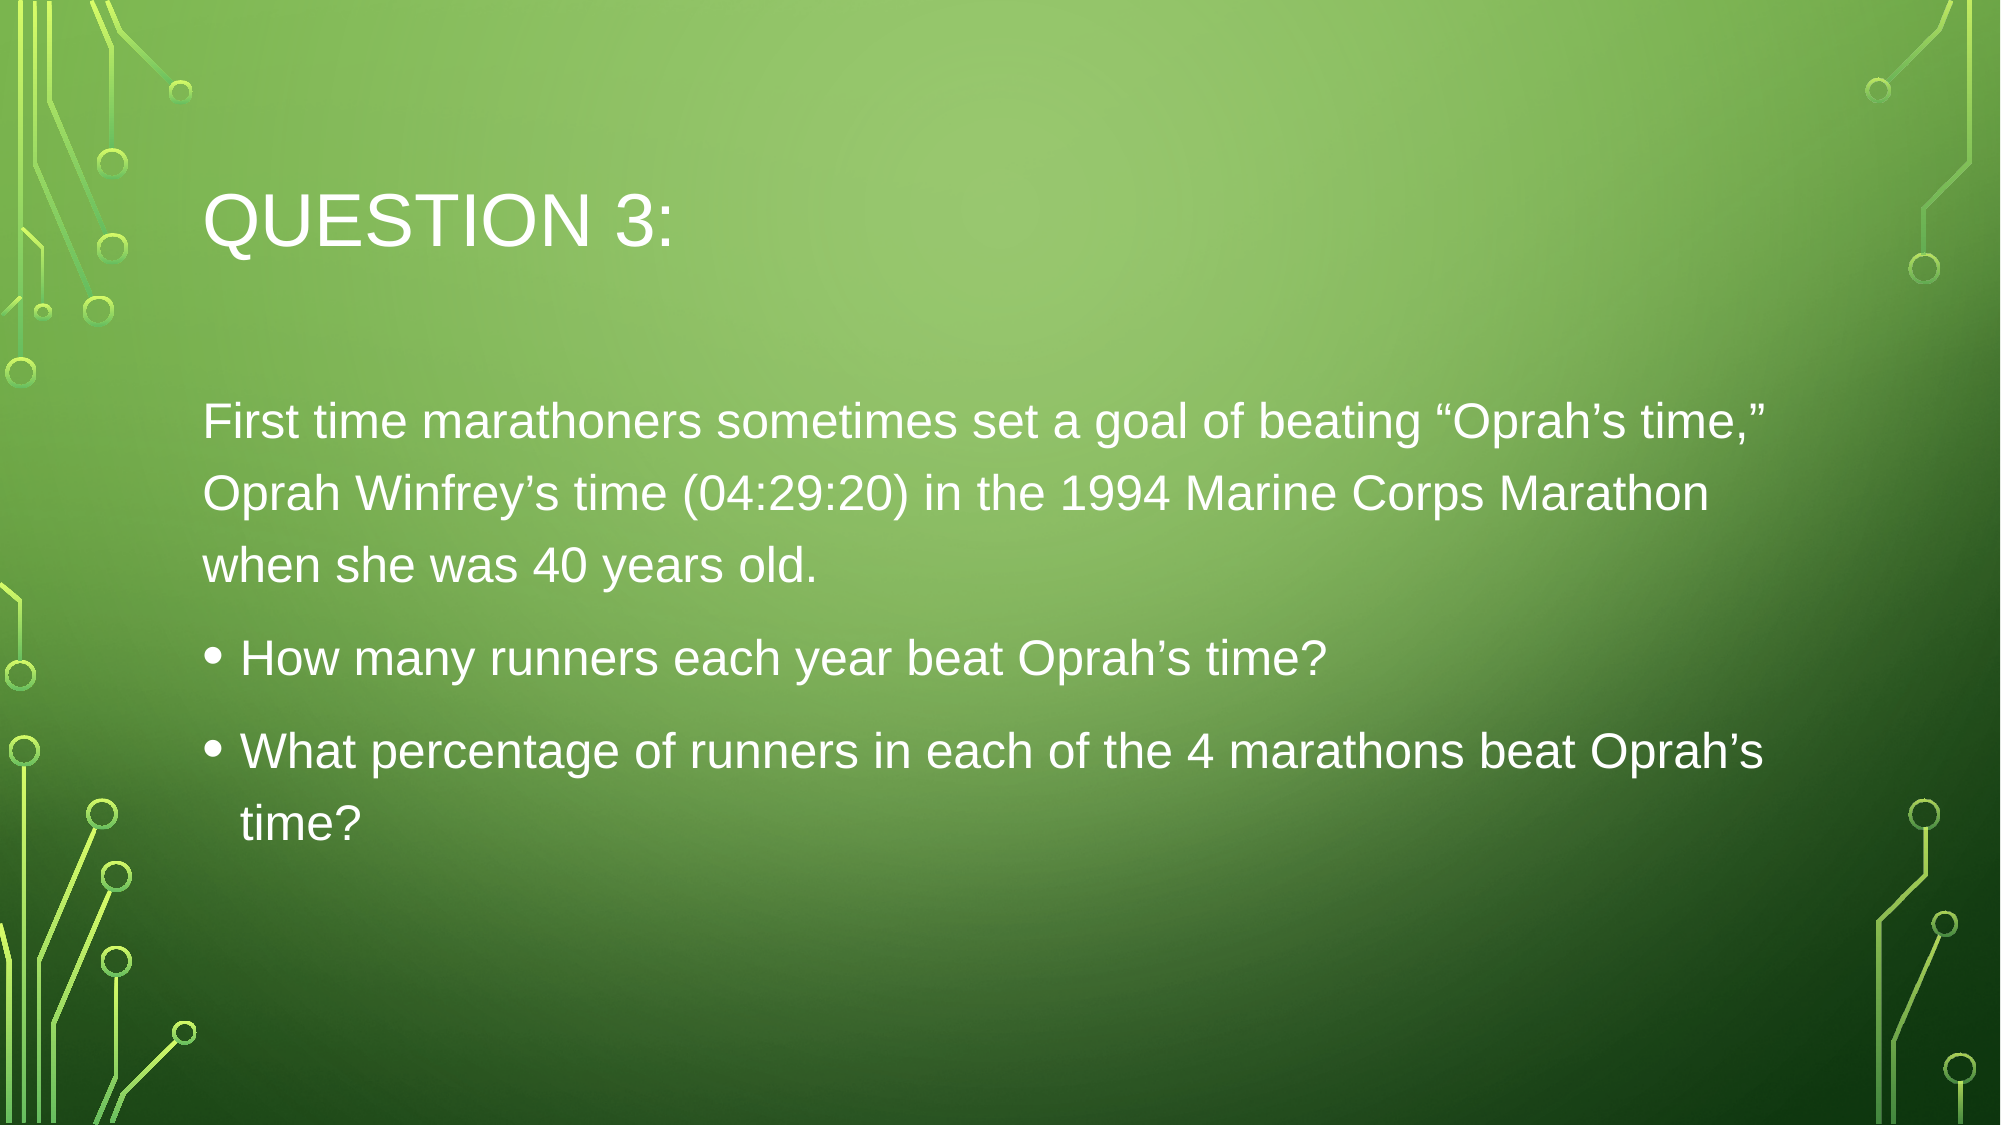

# Question 3:
First time marathoners sometimes set a goal of beating “Oprah’s time,” Oprah Winfrey’s time (04:29:20) in the 1994 Marine Corps Marathon when she was 40 years old.
How many runners each year beat Oprah’s time?
What percentage of runners in each of the 4 marathons beat Oprah’s time?